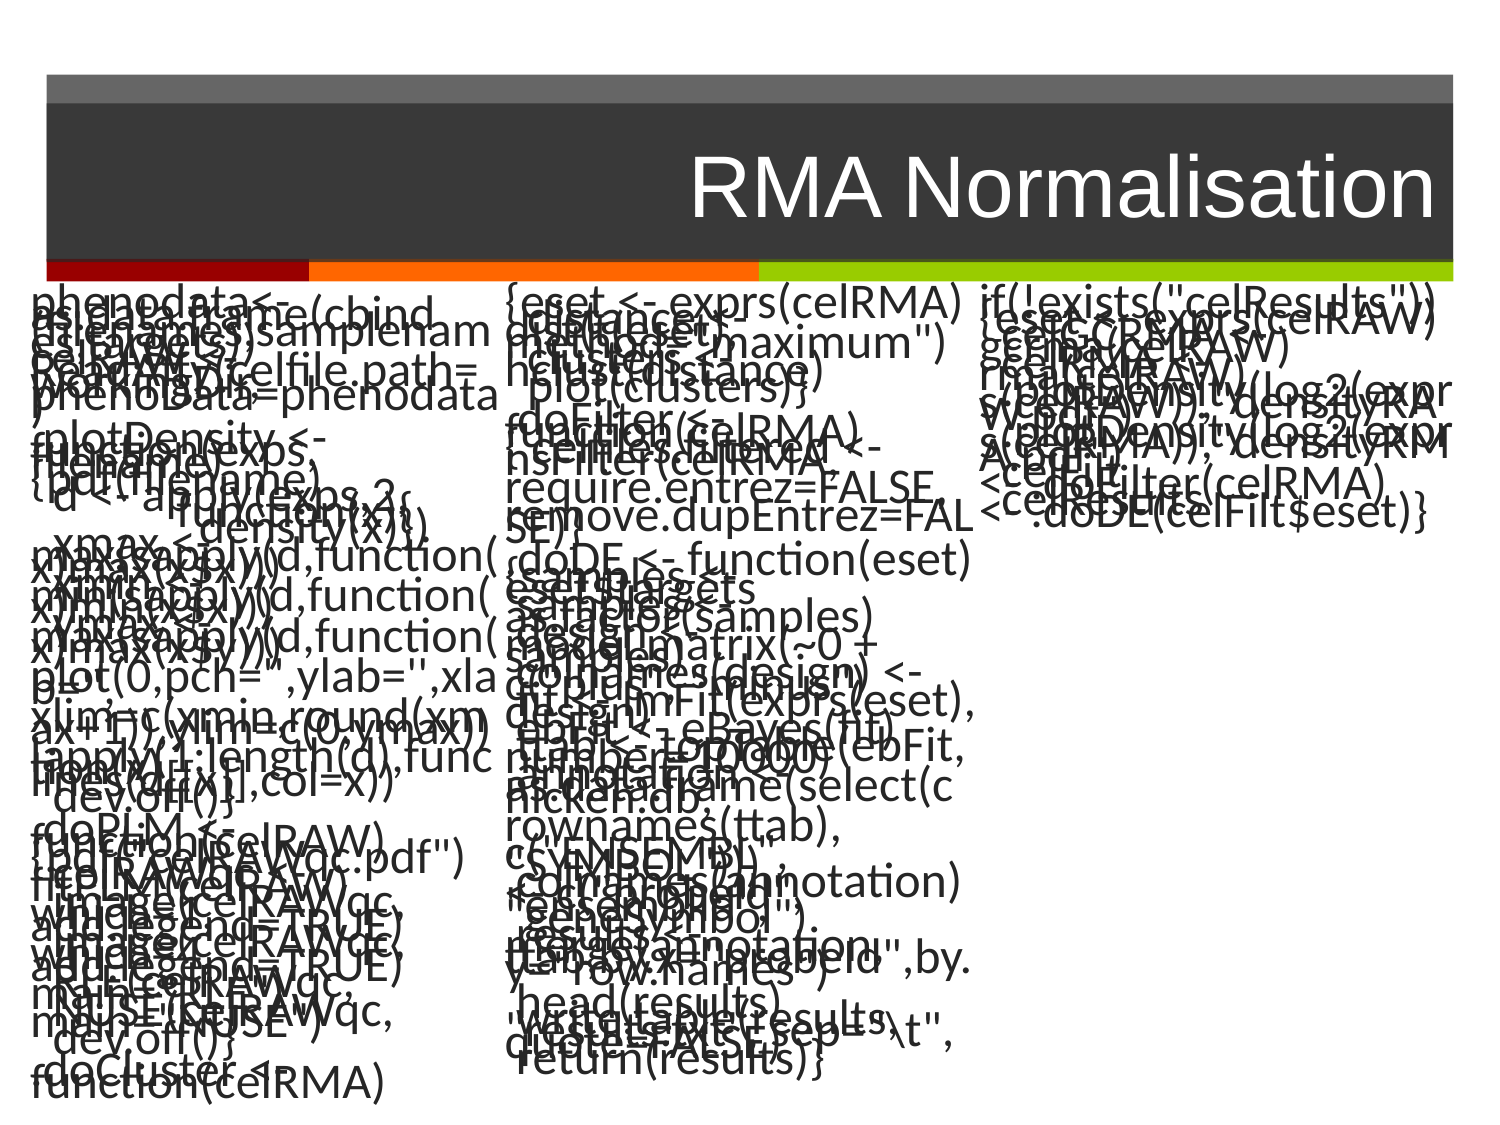

# RMA Normalisation
phenodata<-as.data.frame(cbind
(filenames,samplenames,targets))
celRAW <- ReadAffy(celfile.path=workingDir, phenoData=phenodata)

.plotDensity <- function(exps, filename)
{pdf(filename)
  d <- apply(exps,2,
             function(x){
               density(x)})
  xmax <- max(sapply(d,function(x)max(x$x)))
  xmin <- min(sapply(d,function(x)min(x$x)))
  ymax <- max(sapply(d,function(x)max(x$y)))
  plot(0,pch='',ylab='',xlab='',
       xlim=c(xmin,round(xmax+1)),ylim=c(0,ymax))
  lapply(1:length(d),function(x) lines(d[[x]],col=x))
  dev.off()}

.doPLM <- function(celRAW)
{pdf("celRAWqc.pdf")
  celRAWqc <- fitPLM(celRAW)
  image(celRAWqc, which=1, add.legend=TRUE)
  image(celRAWqc, which=4, add.legend=TRUE)
  RLE(celRAWqc, main="RLE")
  NUSE(celRAWqc, main="NUSE")
  dev.off()}

.doCluster <- function(celRMA)
{eset <- exprs(celRMA)
  distance <- dist(t(eset), method="maximum")
  clusters <- hclust(distance)
  plot(clusters)}

.doFilter <- function(celRMA)
{ celfiles.filtered <- nsFilter(celRMA,
                                require.entrez=FALSE,
                                remove.dupEntrez=FALSE)}

.doDE <- function(eset)
{samples <- eset$targets
 samples <- as.factor(samples)
 design <- model.matrix(~0 + samples)
 colnames(design) <- c("plus", "minus")
 fit <- lmFit(exprs(eset), design)
 ebFit <- eBayes(fit)
 ttab <- topTable(ebFit, number=10000)
 annotation <- as.data.frame(select(chicken.db,
                                    rownames(ttab),
                                    c("ENSEMBL", "SYMBOL")))
 colnames(annotation) <- c("probeId", "ensemblId", "geneSymbol")
 results <- merge(annotation, ttab,by.x="probeId",by.y="row.names")

 head(results)
 write.table(results, "results.txt", sep="\t", quote=FALSE)
 return(results)}

if(!exists("celResults"))
{eset <- exprs(celRAW)
  celGCRMA <- gcrma(celRAW)
  celRMA <- rma(celRAW)
  .plotDensity(log2(exprs(celRAW)),"densityRAW.pdf")
  .plotDensity(log2(exprs(celRMA)),"densityRMA.pdf")
  celFilt <- .doFilter(celRMA)
  celResults <- .doDE(celFilt$eset)}